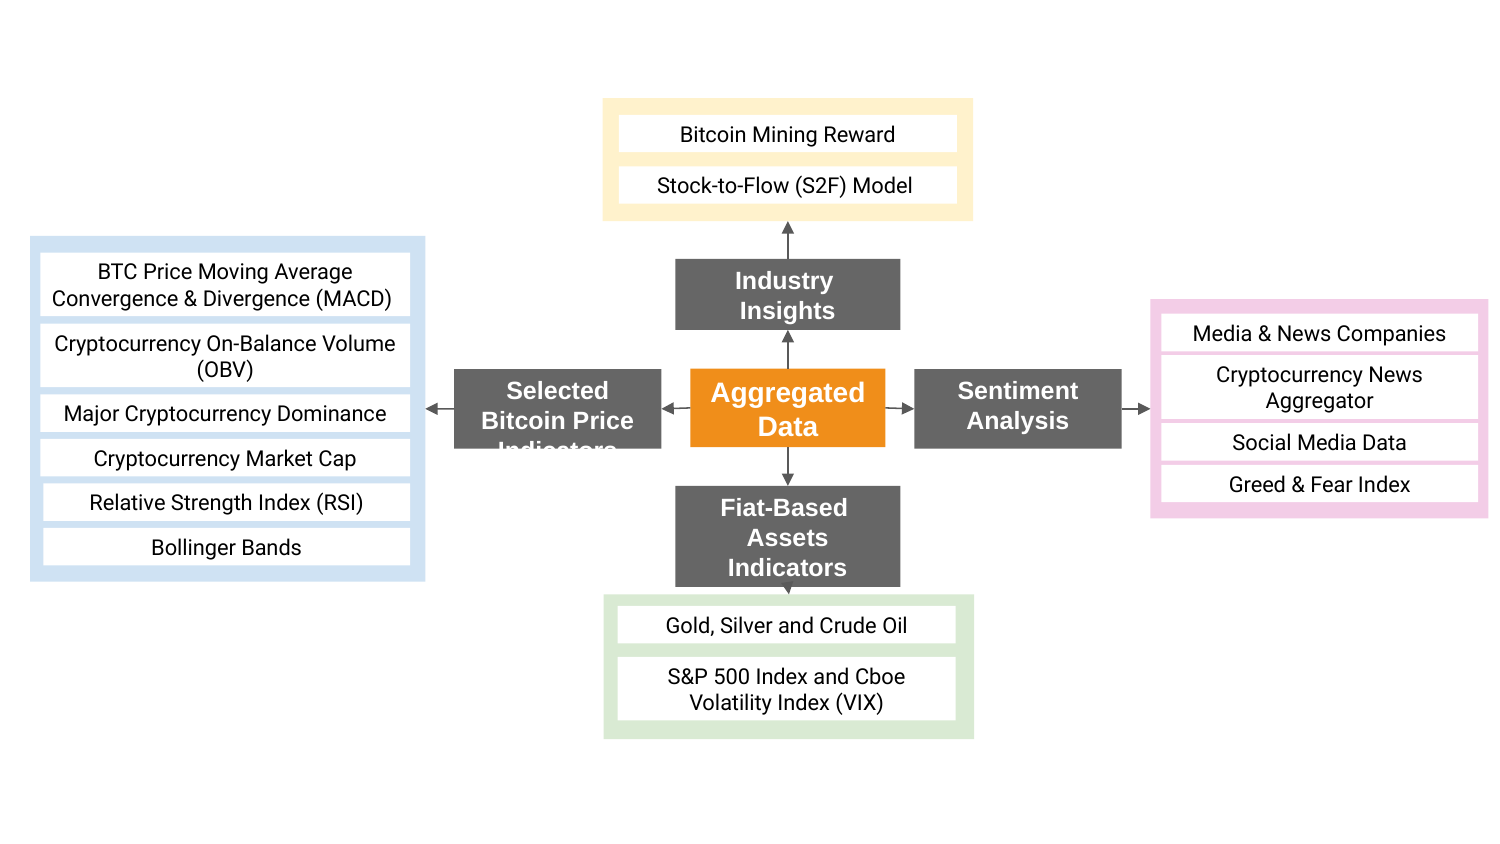

Bitcoin Mining Reward
Stock-to-Flow (S2F) Model

BTC Price Moving Average Convergence & Divergence (MACD)
Cryptocurrency On-Balance Volume (OBV)
Major Cryptocurrency Dominance
Cryptocurrency Market Cap
Relative Strength Index (RSI)
Bollinger Bands
Industry
Insights

Media & News Companies
Cryptocurrency News Aggregator
Social Media Data
Greed & Fear Index
Aggregated Data
Selected Bitcoin Price Indicators
Sentiment Analysis
Fiat-Based
Assets Indicators

Gold, Silver and Crude Oil
S&P 500 Index and Cboe Volatility Index (VIX)